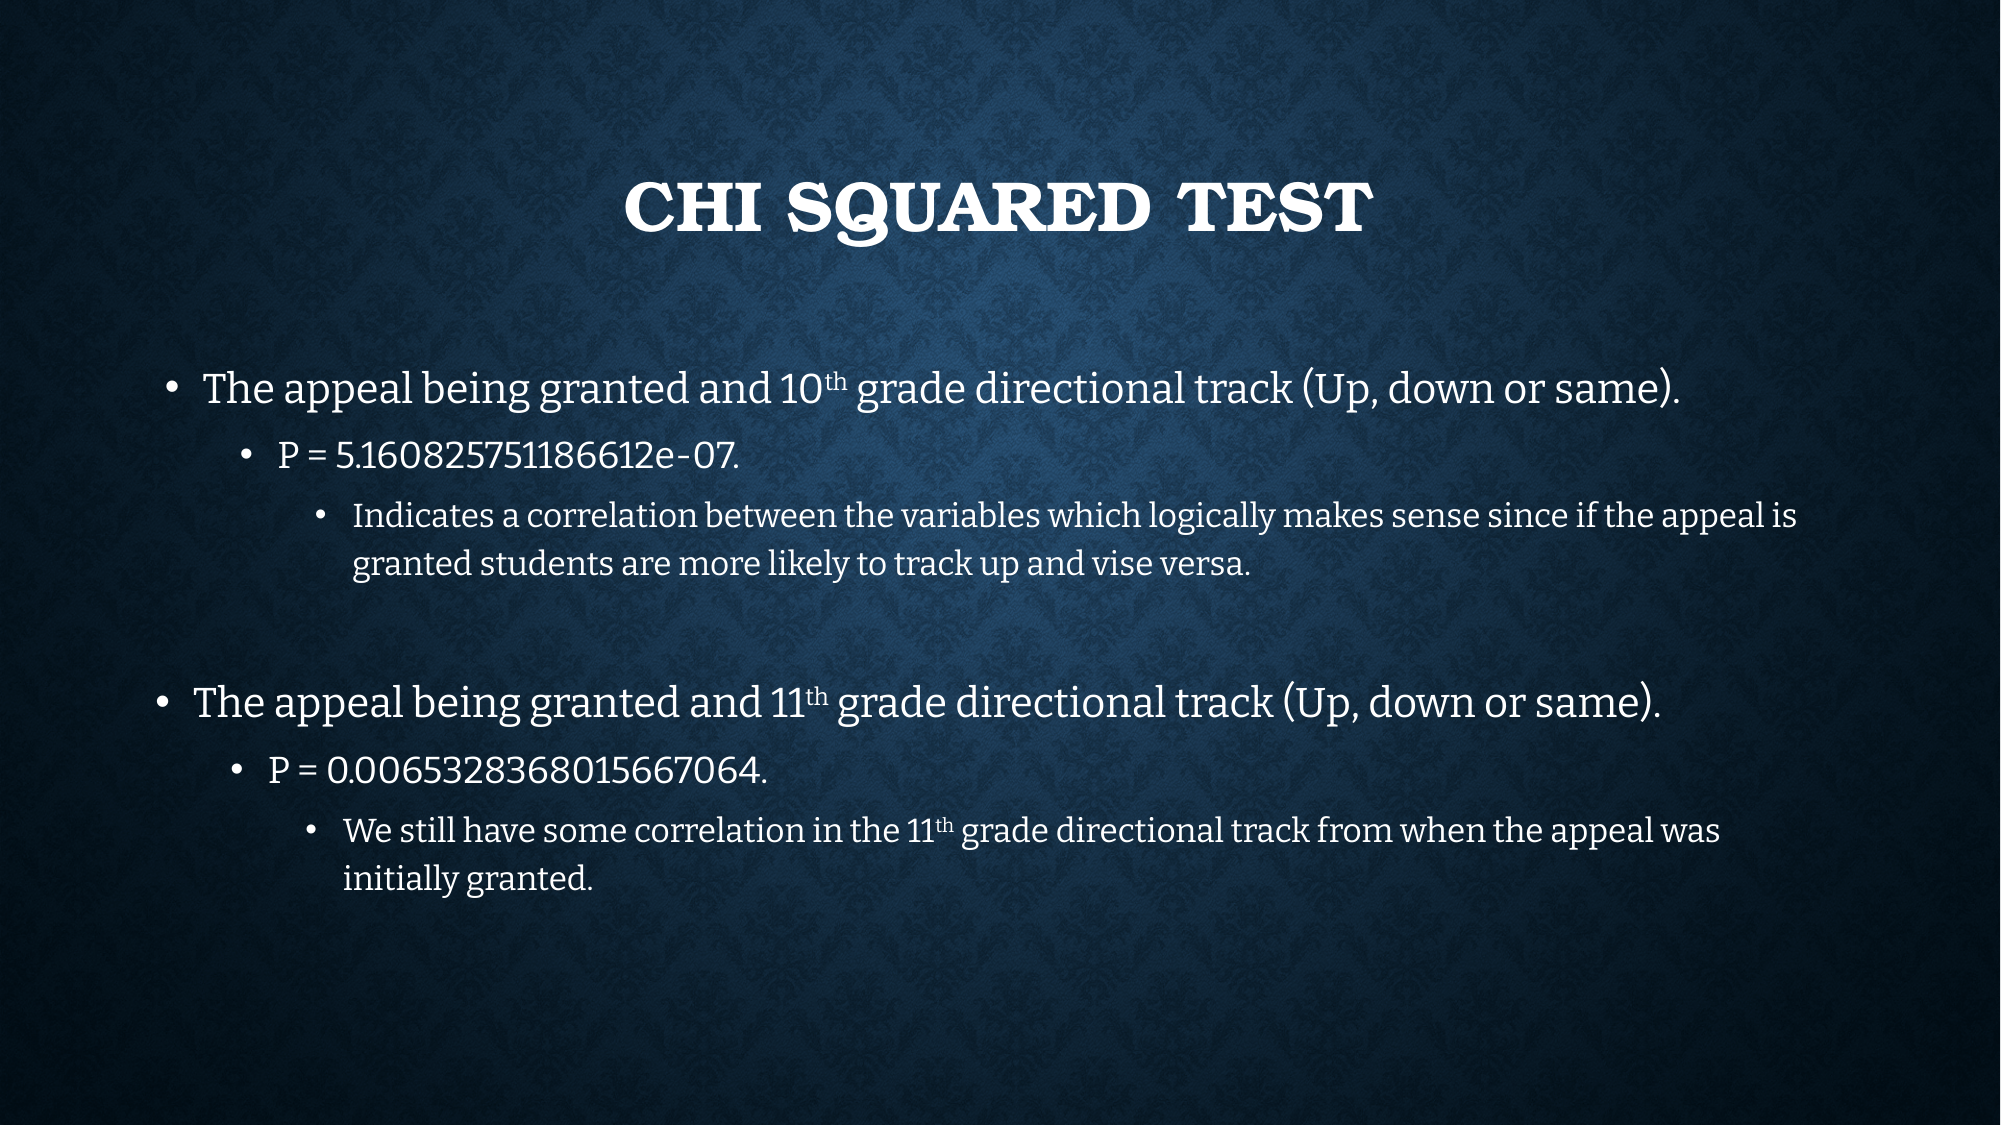

# Chi Squared Test
The appeal being granted and 10th grade directional track (Up, down or same).
P = 5.160825751186612e-07.
Indicates a correlation between the variables which logically makes sense since if the appeal is granted students are more likely to track up and vise versa.

The appeal being granted and 11th grade directional track (Up, down or same).
P = 0.0065328368015667064.
We still have some correlation in the 11th grade directional track from when the appeal was initially granted.